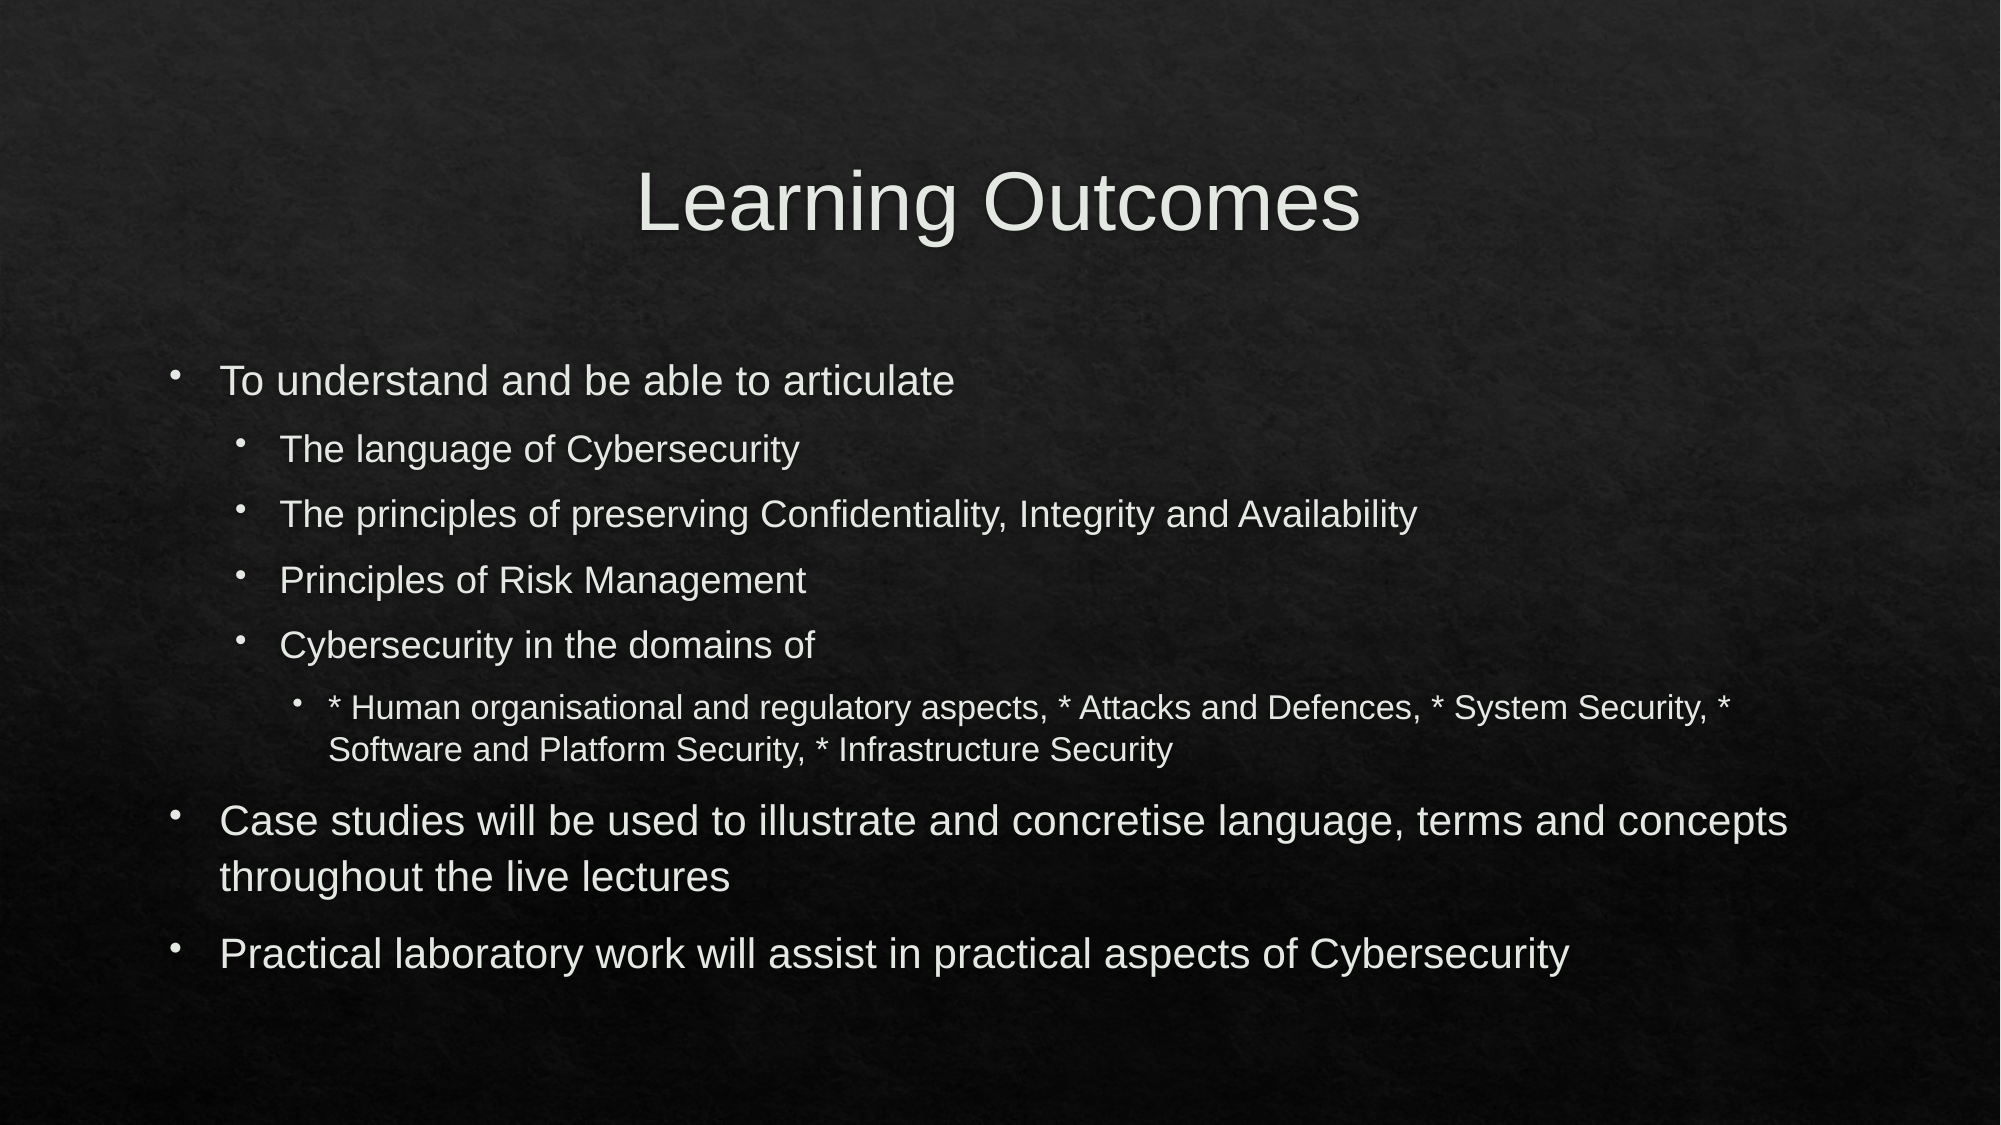

# Learning Outcomes
To understand and be able to articulate
The language of Cybersecurity
The principles of preserving Confidentiality, Integrity and Availability
Principles of Risk Management
Cybersecurity in the domains of
* Human organisational and regulatory aspects, * Attacks and Defences, * System Security, * Software and Platform Security, * Infrastructure Security
Case studies will be used to illustrate and concretise language, terms and concepts throughout the live lectures
Practical laboratory work will assist in practical aspects of Cybersecurity